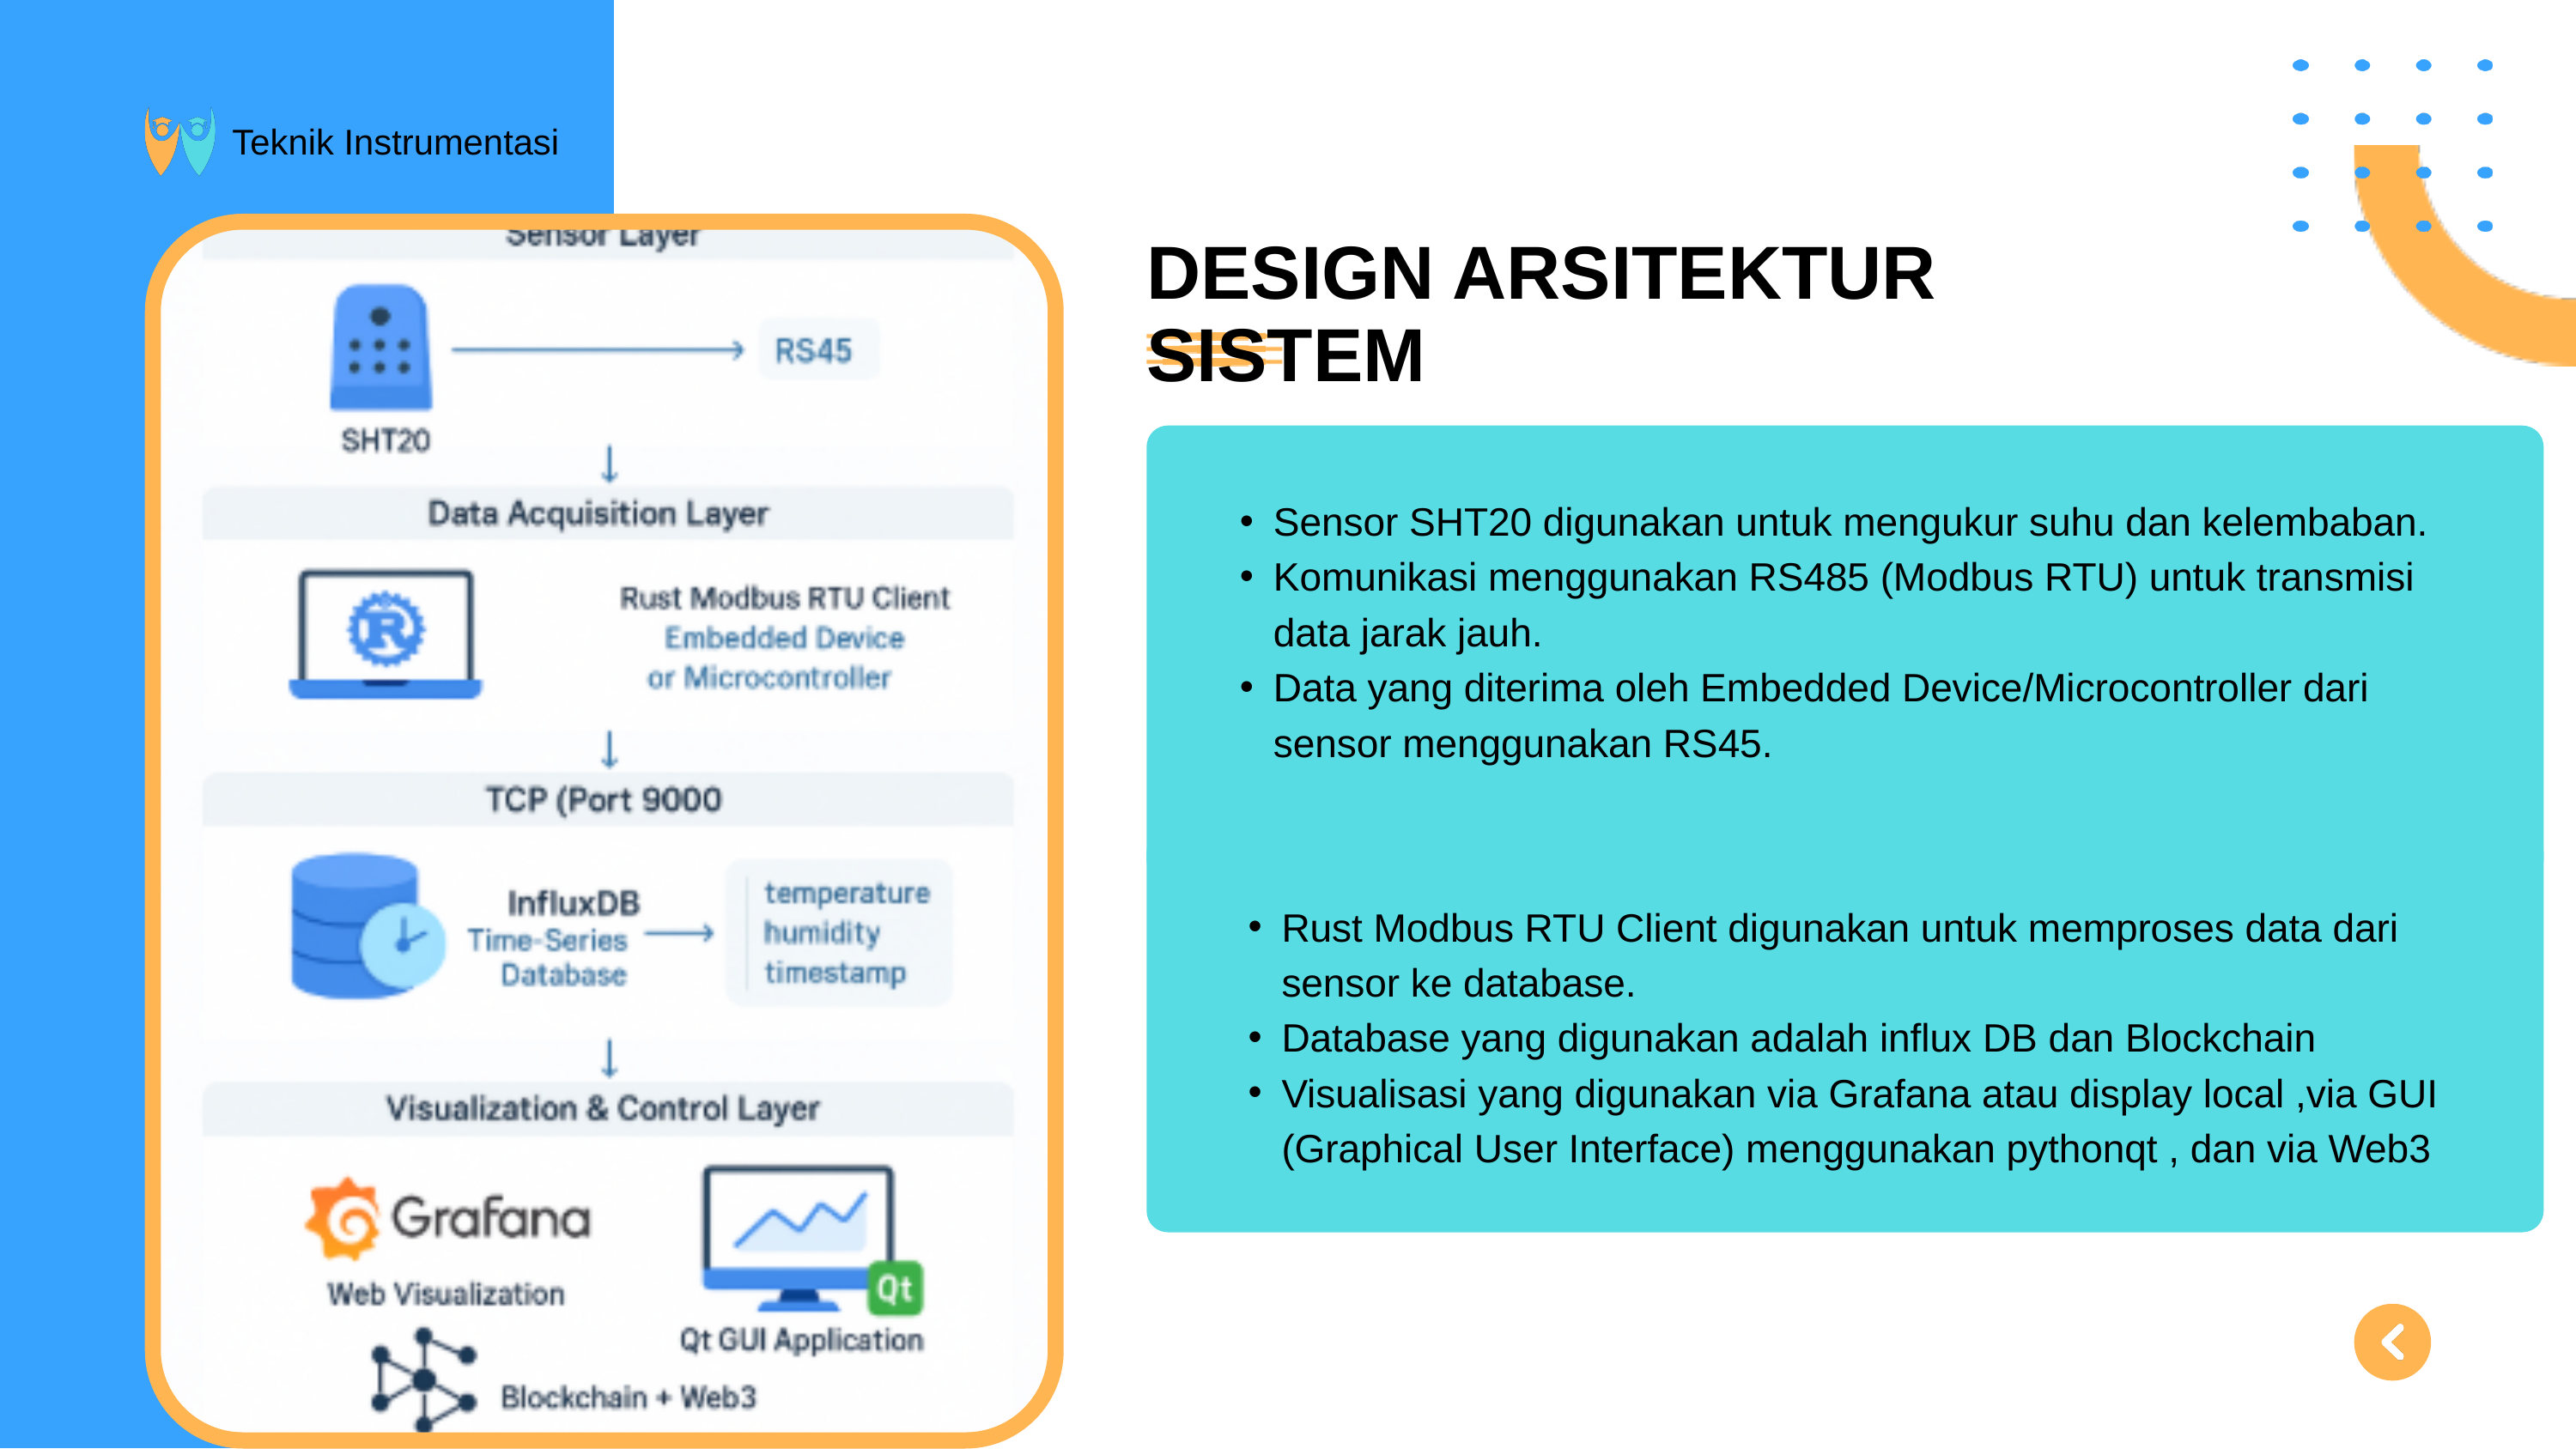

Teknik Instrumentasi

DESIGN ARSITEKTUR SISTEM

Sensor SHT20 digunakan untuk mengukur suhu dan kelembaban.
Komunikasi menggunakan RS485 (Modbus RTU) untuk transmisi data jarak jauh.
Data yang diterima oleh Embedded Device/Microcontroller dari sensor menggunakan RS45.

Rust Modbus RTU Client digunakan untuk memproses data dari sensor ke database.
Database yang digunakan adalah influx DB dan Blockchain
Visualisasi yang digunakan via Grafana atau display local ,via GUI (Graphical User Interface) menggunakan pythonqt , dan via Web3